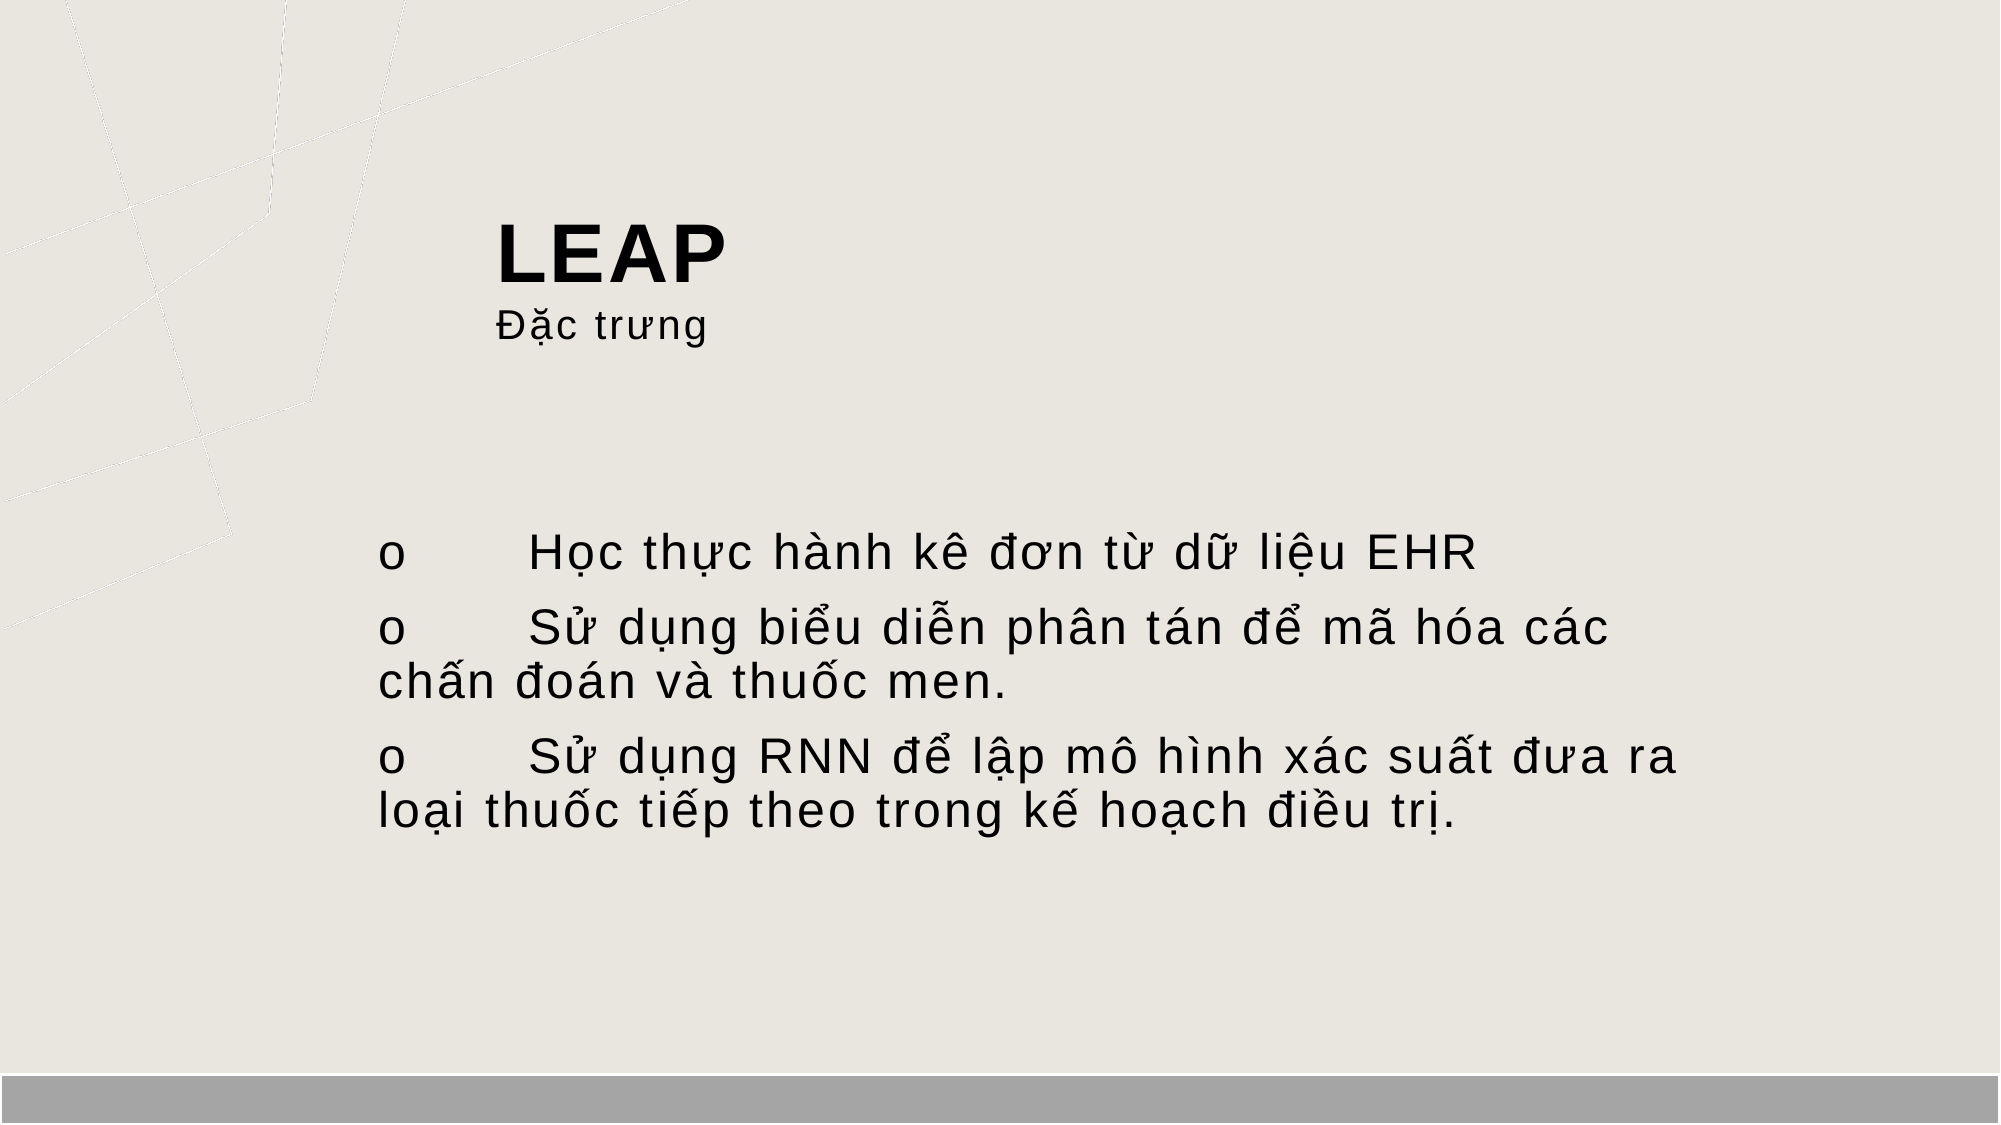

# LEAP
Đặc trưng

o	Học thực hành kê đơn từ dữ liệu EHR
o	Sử dụng biểu diễn phân tán để mã hóa các chấn đoán và thuốc men.
o	Sử dụng RNN để lập mô hình xác suất đưa ra loại thuốc tiếp theo trong kế hoạch điều trị.